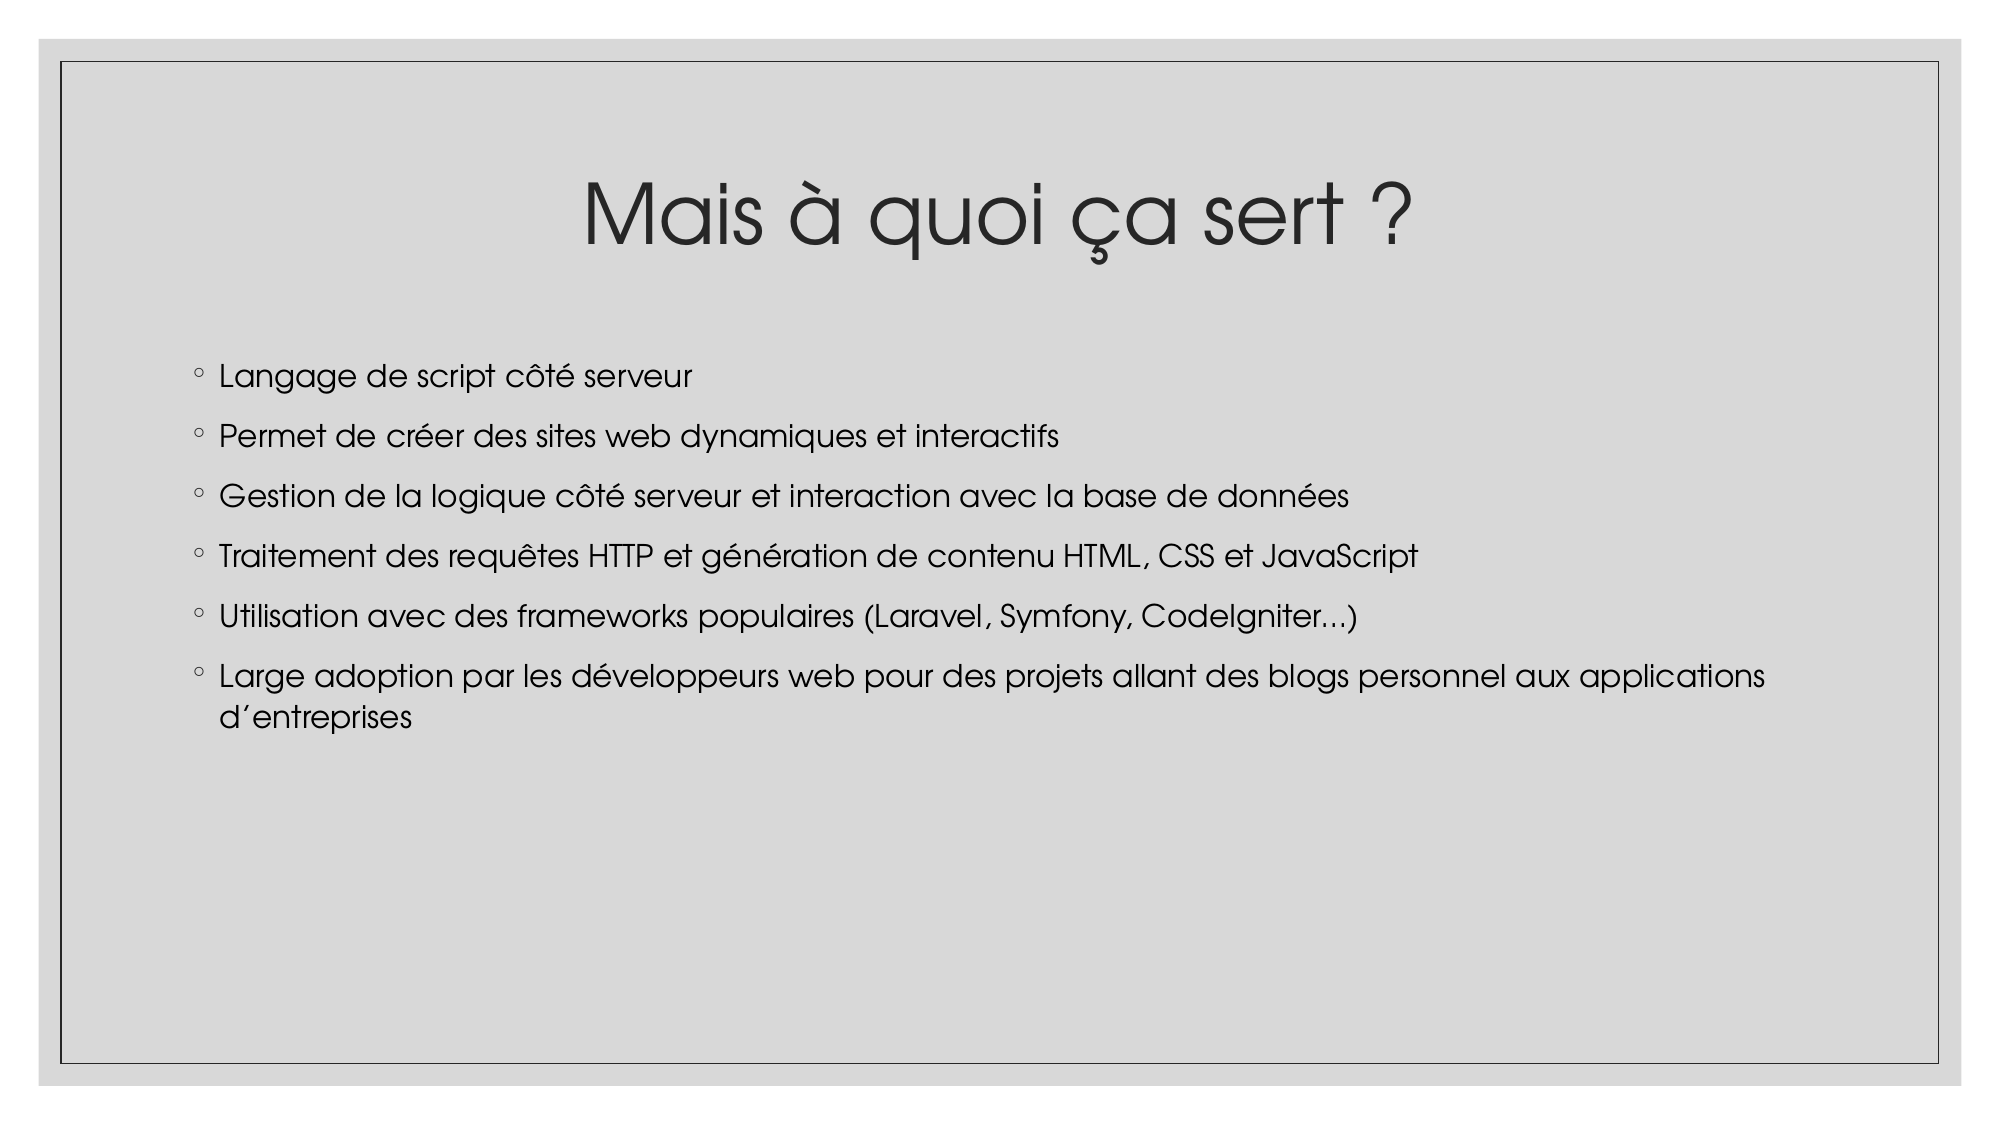

# Mais à quoi ça sert ?
Langage de script côté serveur
Permet de créer des sites web dynamiques et interactifs
Gestion de la logique côté serveur et interaction avec la base de données
Traitement des requêtes HTTP et génération de contenu HTML, CSS et JavaScript
Utilisation avec des frameworks populaires (Laravel, Symfony, CodeIgniter…)
Large adoption par les développeurs web pour des projets allant des blogs personnel aux applications d’entreprises